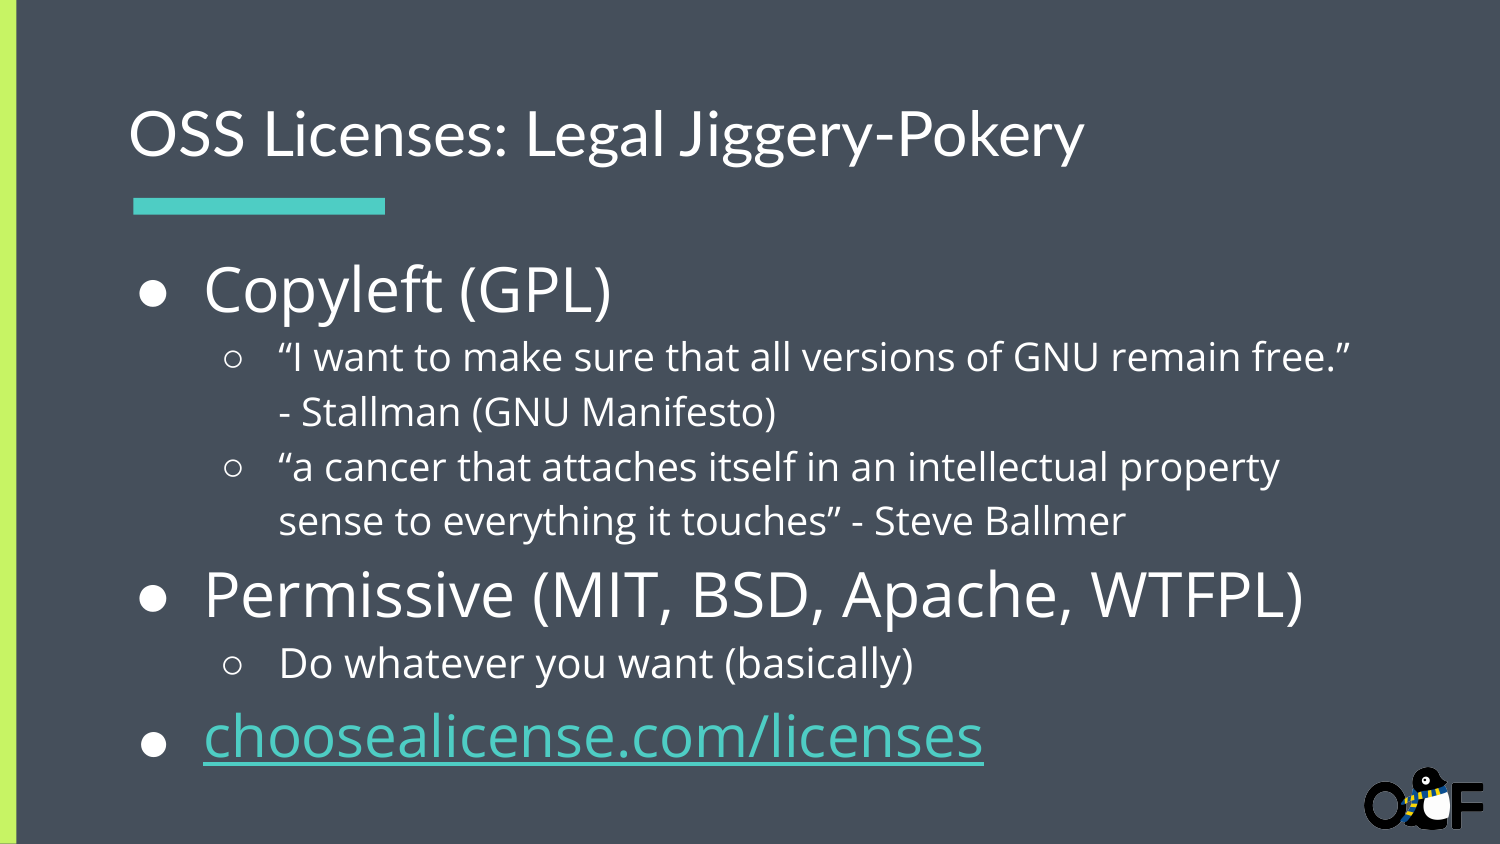

# OSS Licenses: Legal Jiggery-Pokery
Copyleft (GPL)
“I want to make sure that all versions of GNU remain free.” - Stallman (GNU Manifesto)
“a cancer that attaches itself in an intellectual property sense to everything it touches” - Steve Ballmer
Permissive (MIT, BSD, Apache, WTFPL)
Do whatever you want (basically)
choosealicense.com/licenses